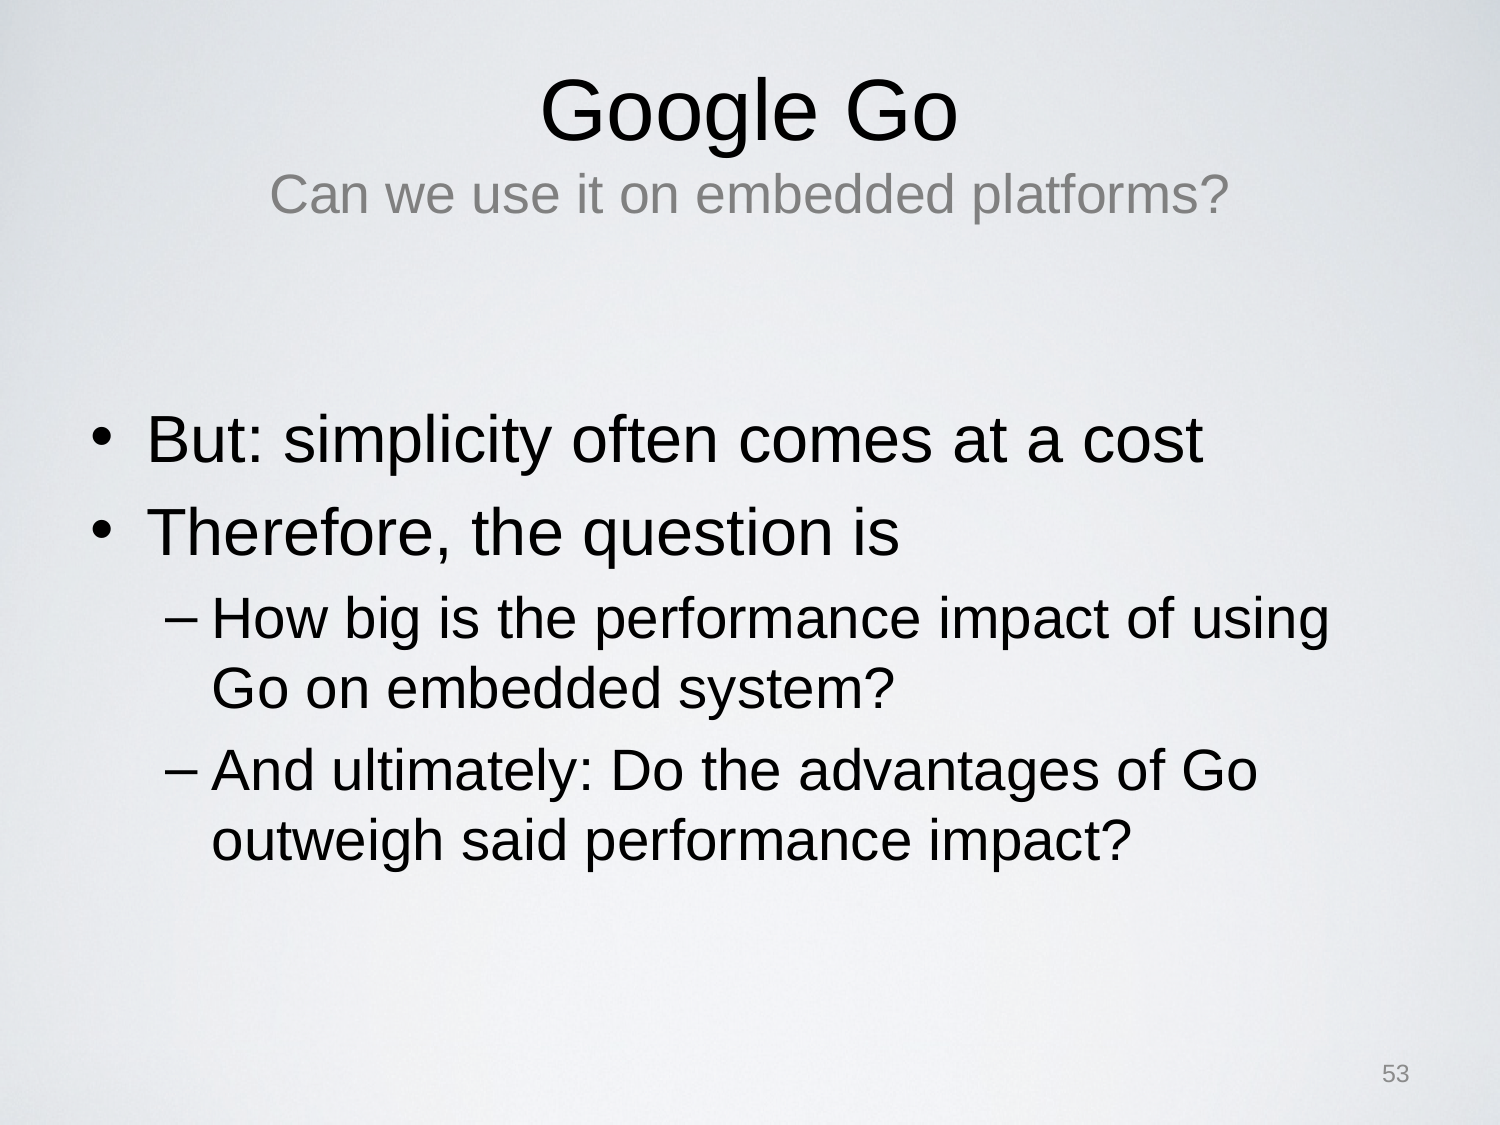

# Google Go Can we use it on embedded platforms?
But: simplicity often comes at a cost
Therefore, the question is
How big is the performance impact of using Go on embedded system?
And ultimately: Do the advantages of Go outweigh said performance impact?
53